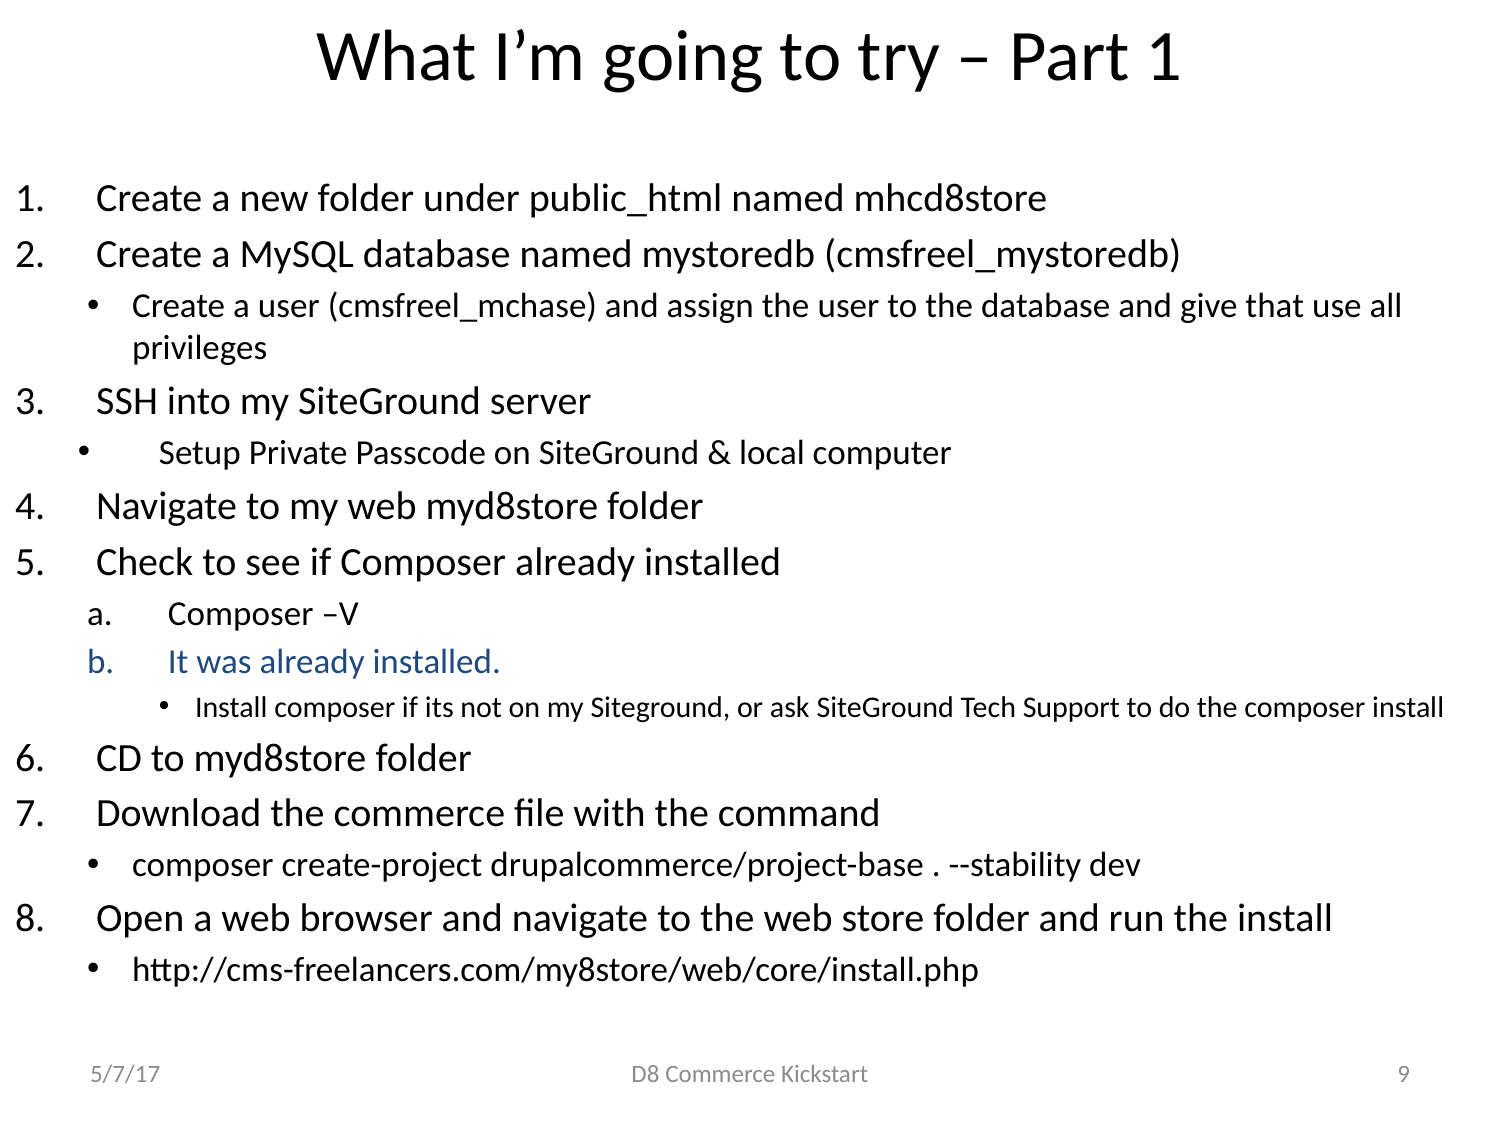

# What I’m going to try – Part 1
Create a new folder under public_html named mhcd8store
Create a MySQL database named mystoredb (cmsfreel_mystoredb)
Create a user (cmsfreel_mchase) and assign the user to the database and give that use all privileges
SSH into my SiteGround server
Setup Private Passcode on SiteGround & local computer
Navigate to my web myd8store folder
Check to see if Composer already installed
Composer –V
It was already installed.
Install composer if its not on my Siteground, or ask SiteGround Tech Support to do the composer install
CD to myd8store folder
Download the commerce file with the command
composer create-project drupalcommerce/project-base . --stability dev
Open a web browser and navigate to the web store folder and run the install
http://cms-freelancers.com/my8store/web/core/install.php

5/7/17
D8 Commerce Kickstart
9